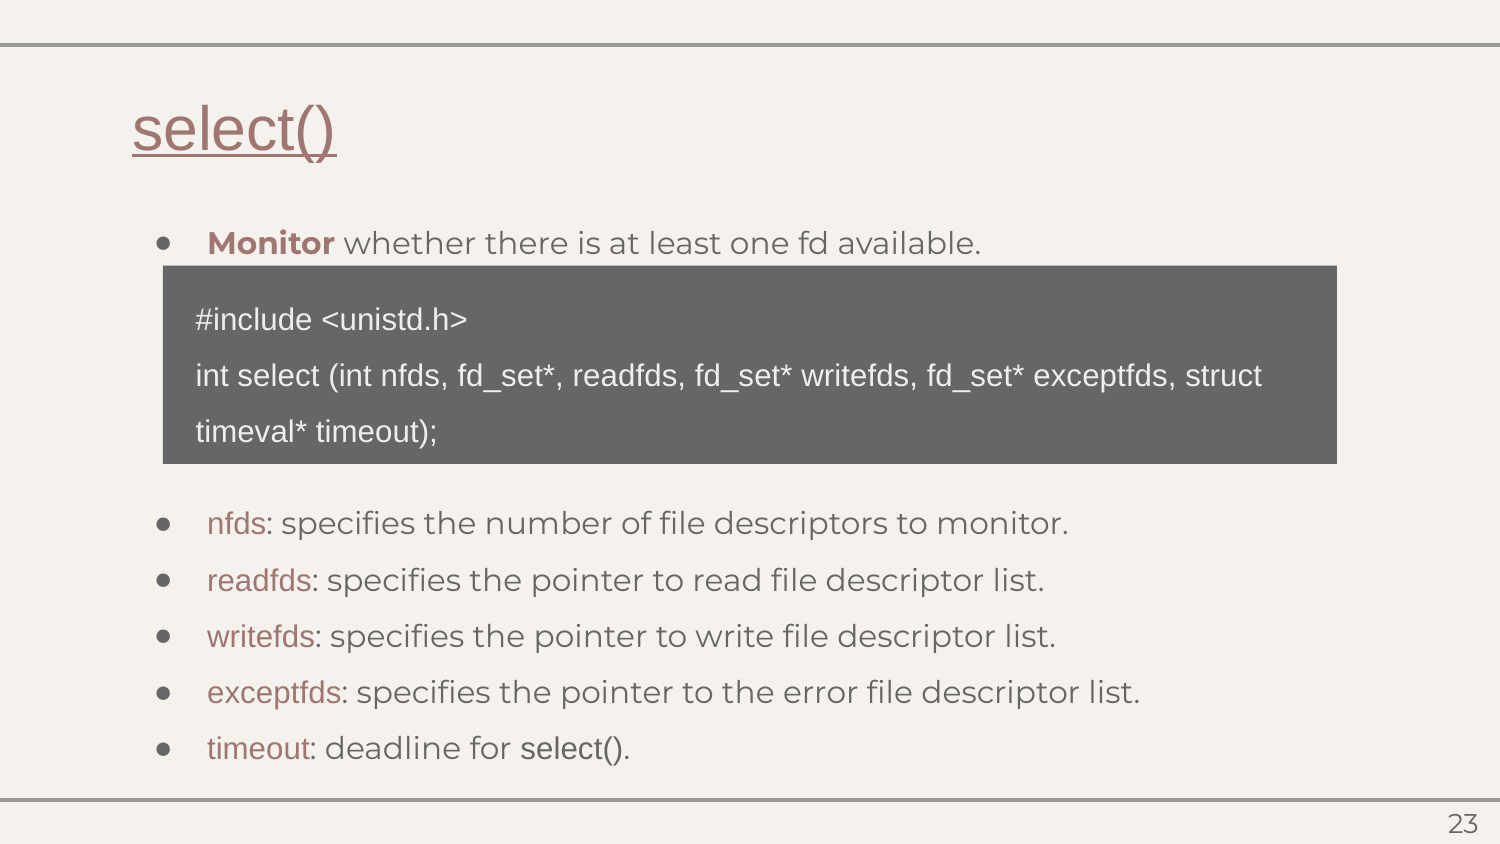

# select()
Monitor whether there is at least one fd available.

nfds: specifies the number of file descriptors to monitor.
readfds: specifies the pointer to read file descriptor list.
writefds: specifies the pointer to write file descriptor list.
exceptfds: specifies the pointer to the error file descriptor list.
timeout: deadline for select().
#include <unistd.h>
int select (int nfds, fd_set*, readfds, fd_set* writefds, fd_set* exceptfds, struct timeval* timeout);
23